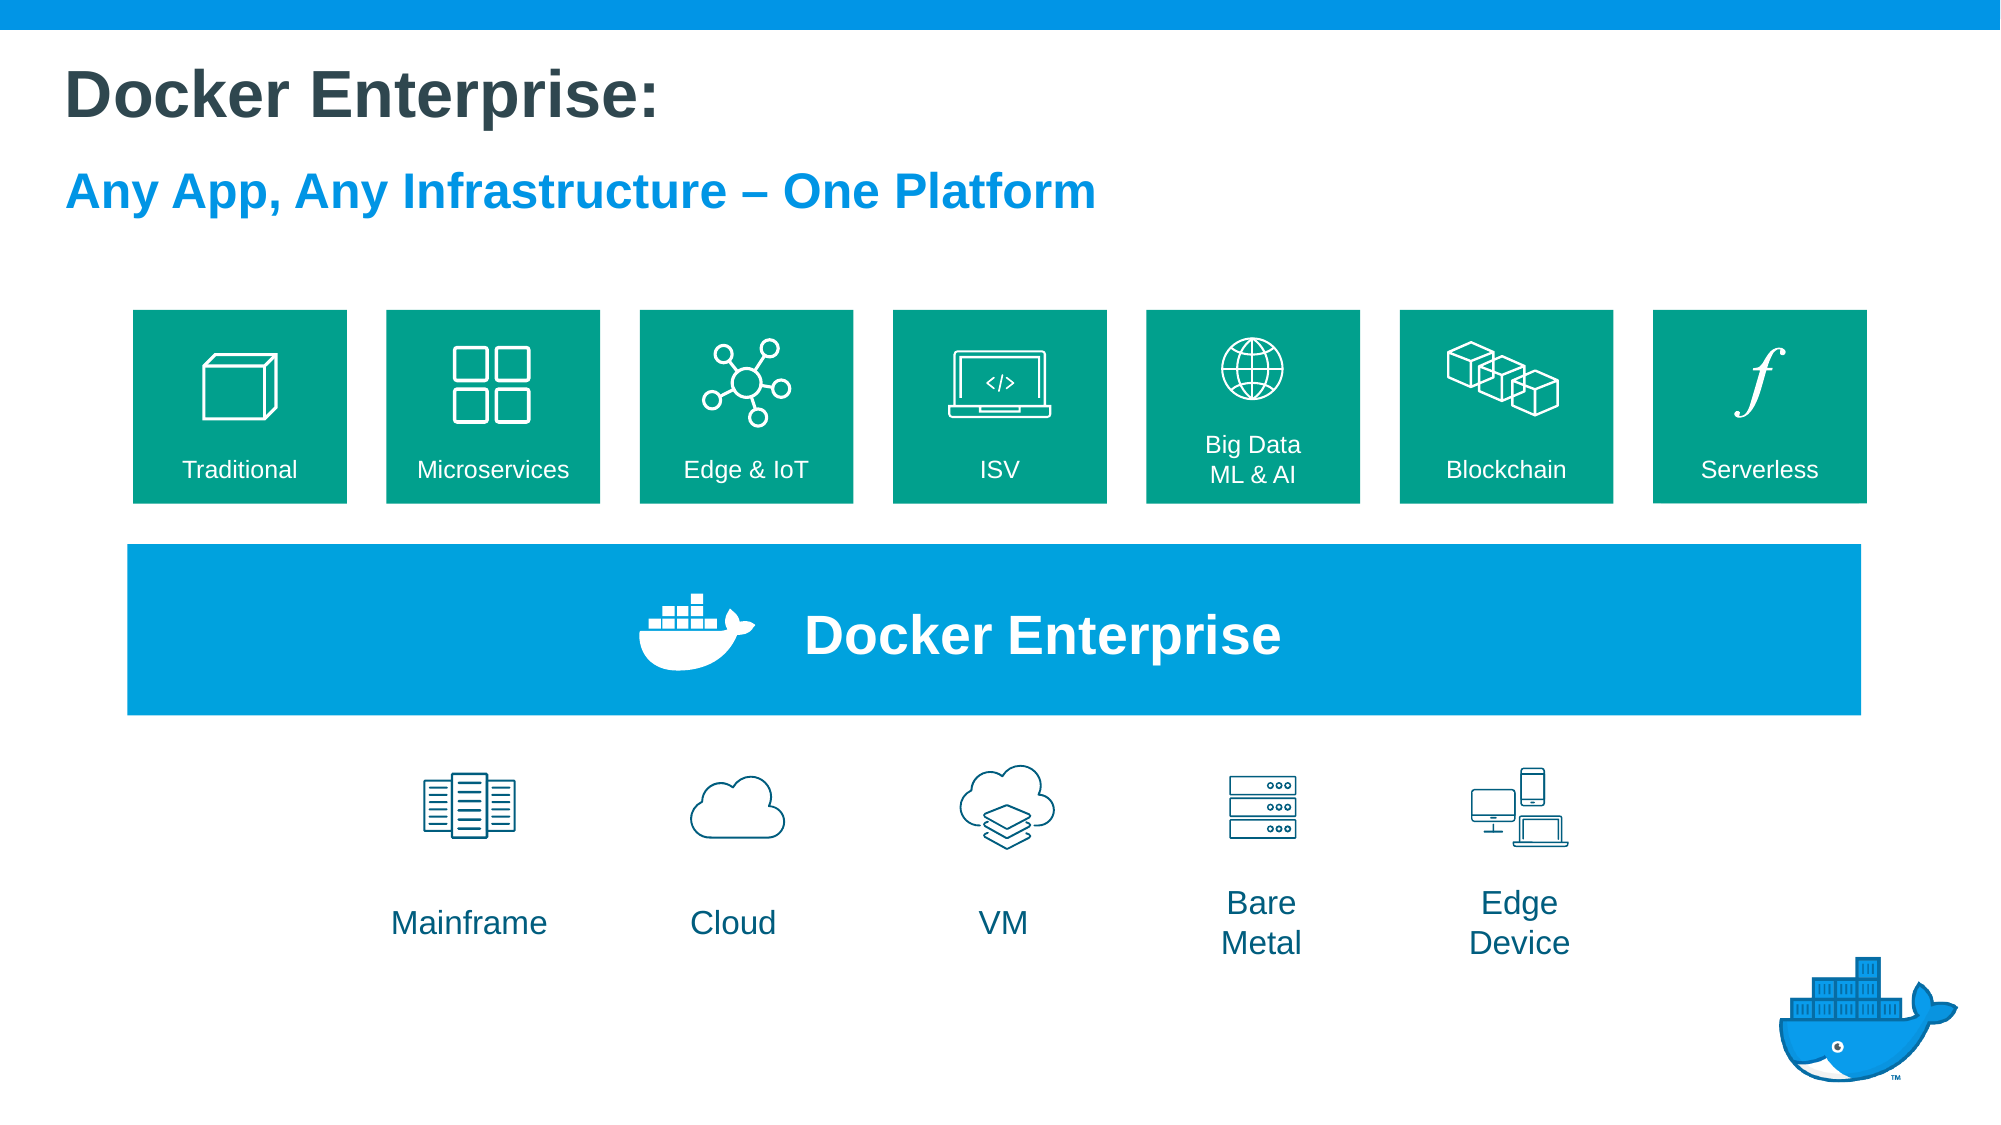

# Docker Enterprise:
Any App, Any Infrastructure – One Platform

Serverless

Big Data
ML & AI
Traditional
Microservices
Edge & IoT
ISV
Blockchain

Docker Enterprise

Mainframe
Cloud
VM
Bare
Metal
Edge
Device